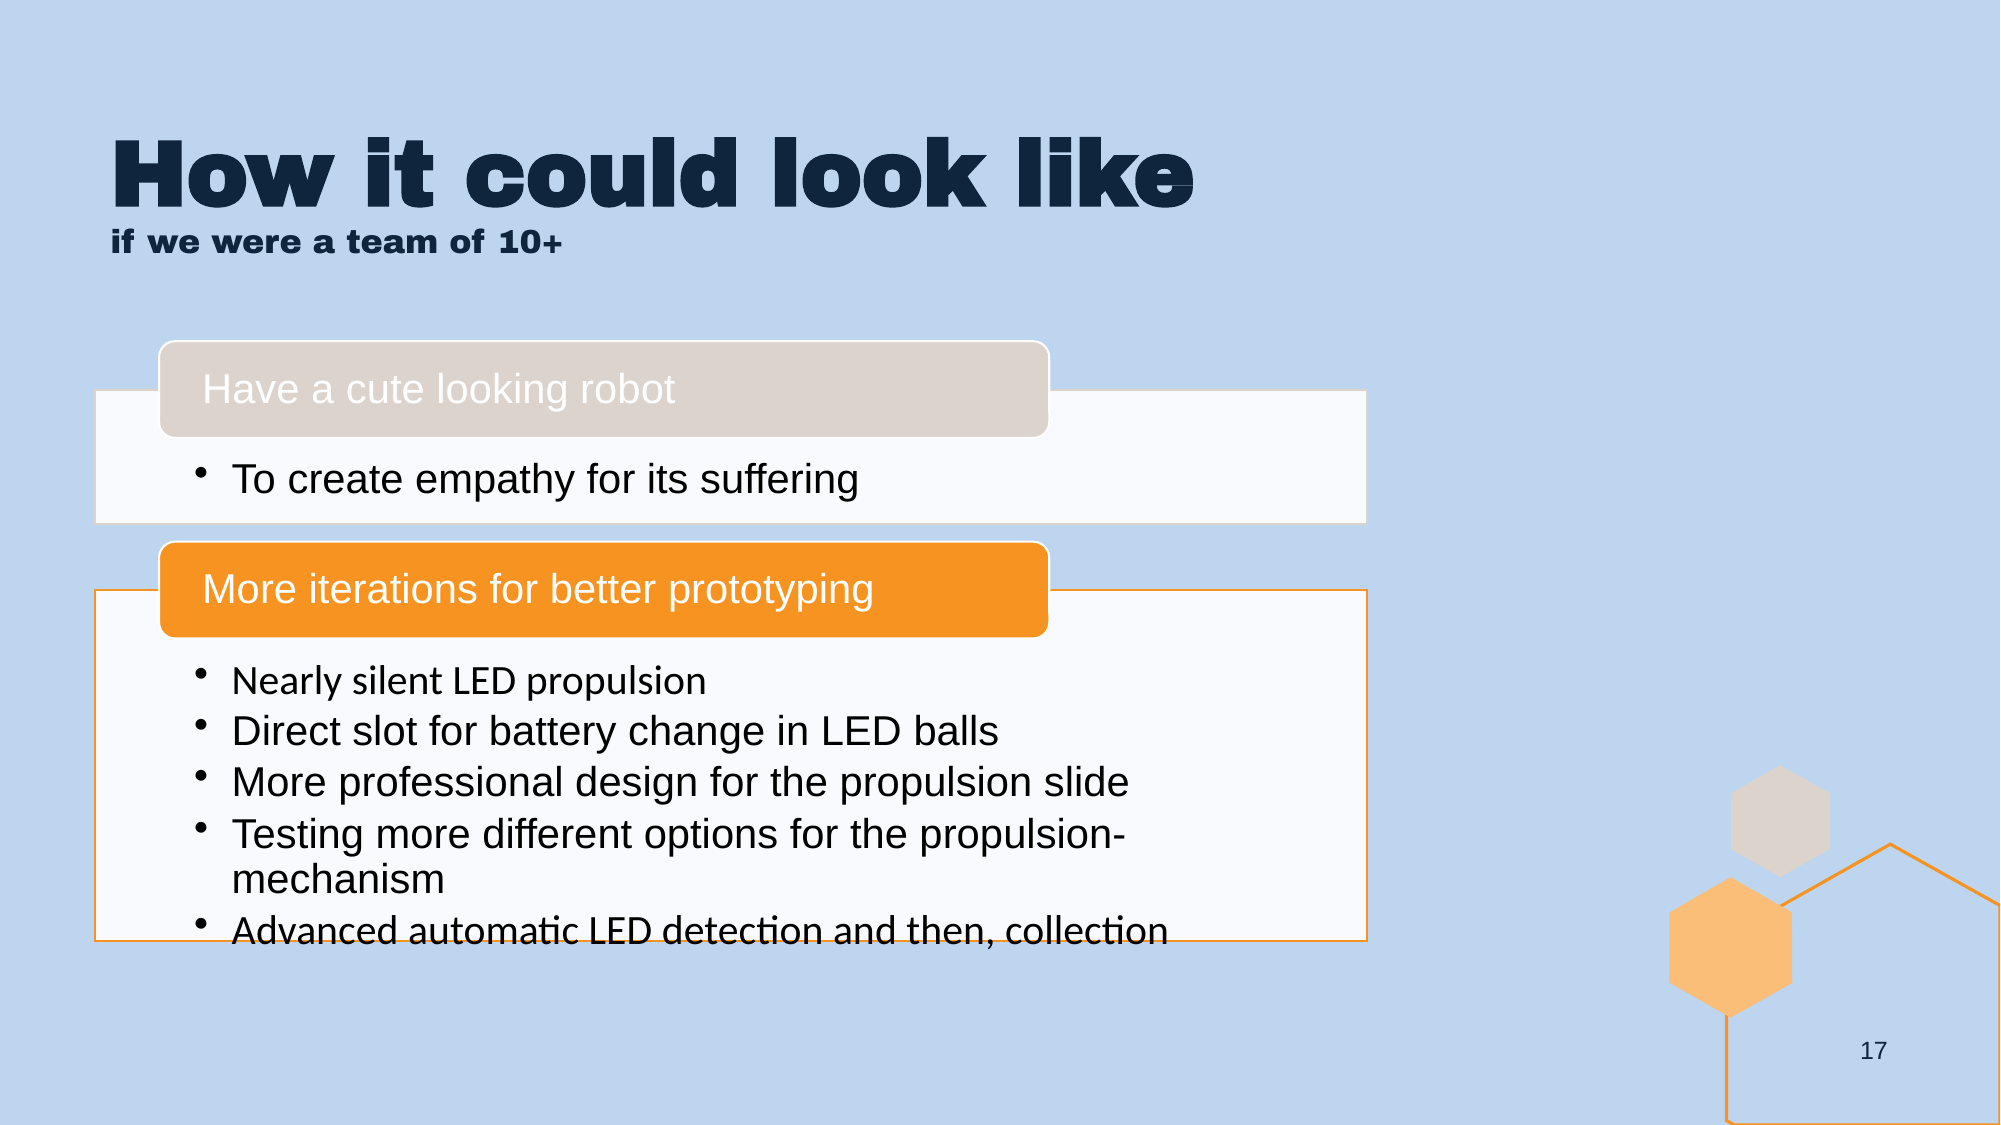

# How it could look like if we were a team of 10+
To create empathy for its suffering
Have a cute looking robot
Nearly silent LED propulsion
Direct slot for battery change in LED balls
More professional design for the propulsion slide
Testing more different options for the propulsion-mechanism
Advanced automatic LED detection and then, collection
More iterations for better prototyping
17